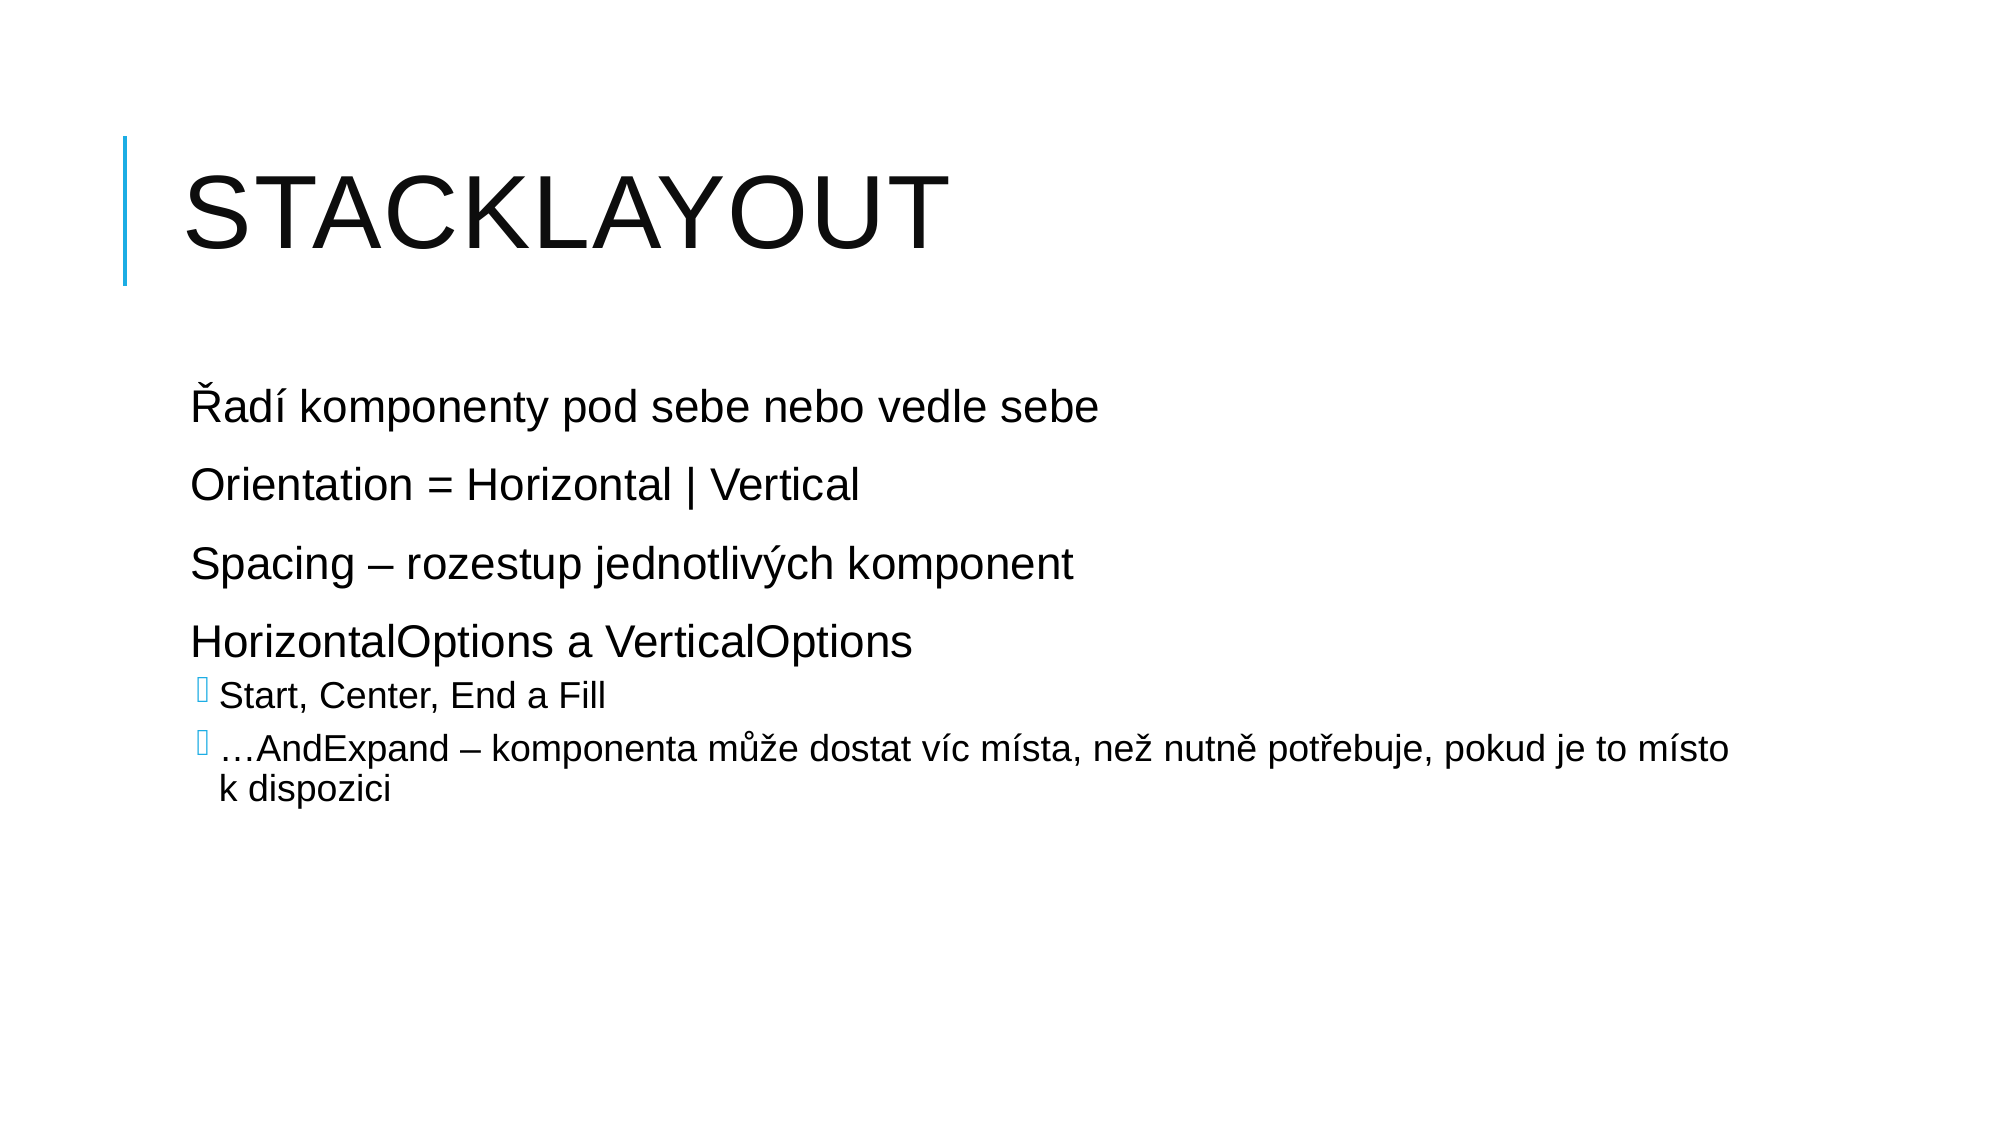

# StackLayout
Řadí komponenty pod sebe nebo vedle sebe
Orientation = Horizontal | Vertical
Spacing – rozestup jednotlivých komponent
HorizontalOptions a VerticalOptions
Start, Center, End a Fill
…AndExpand – komponenta může dostat víc místa, než nutně potřebuje, pokud je to místo k dispozici